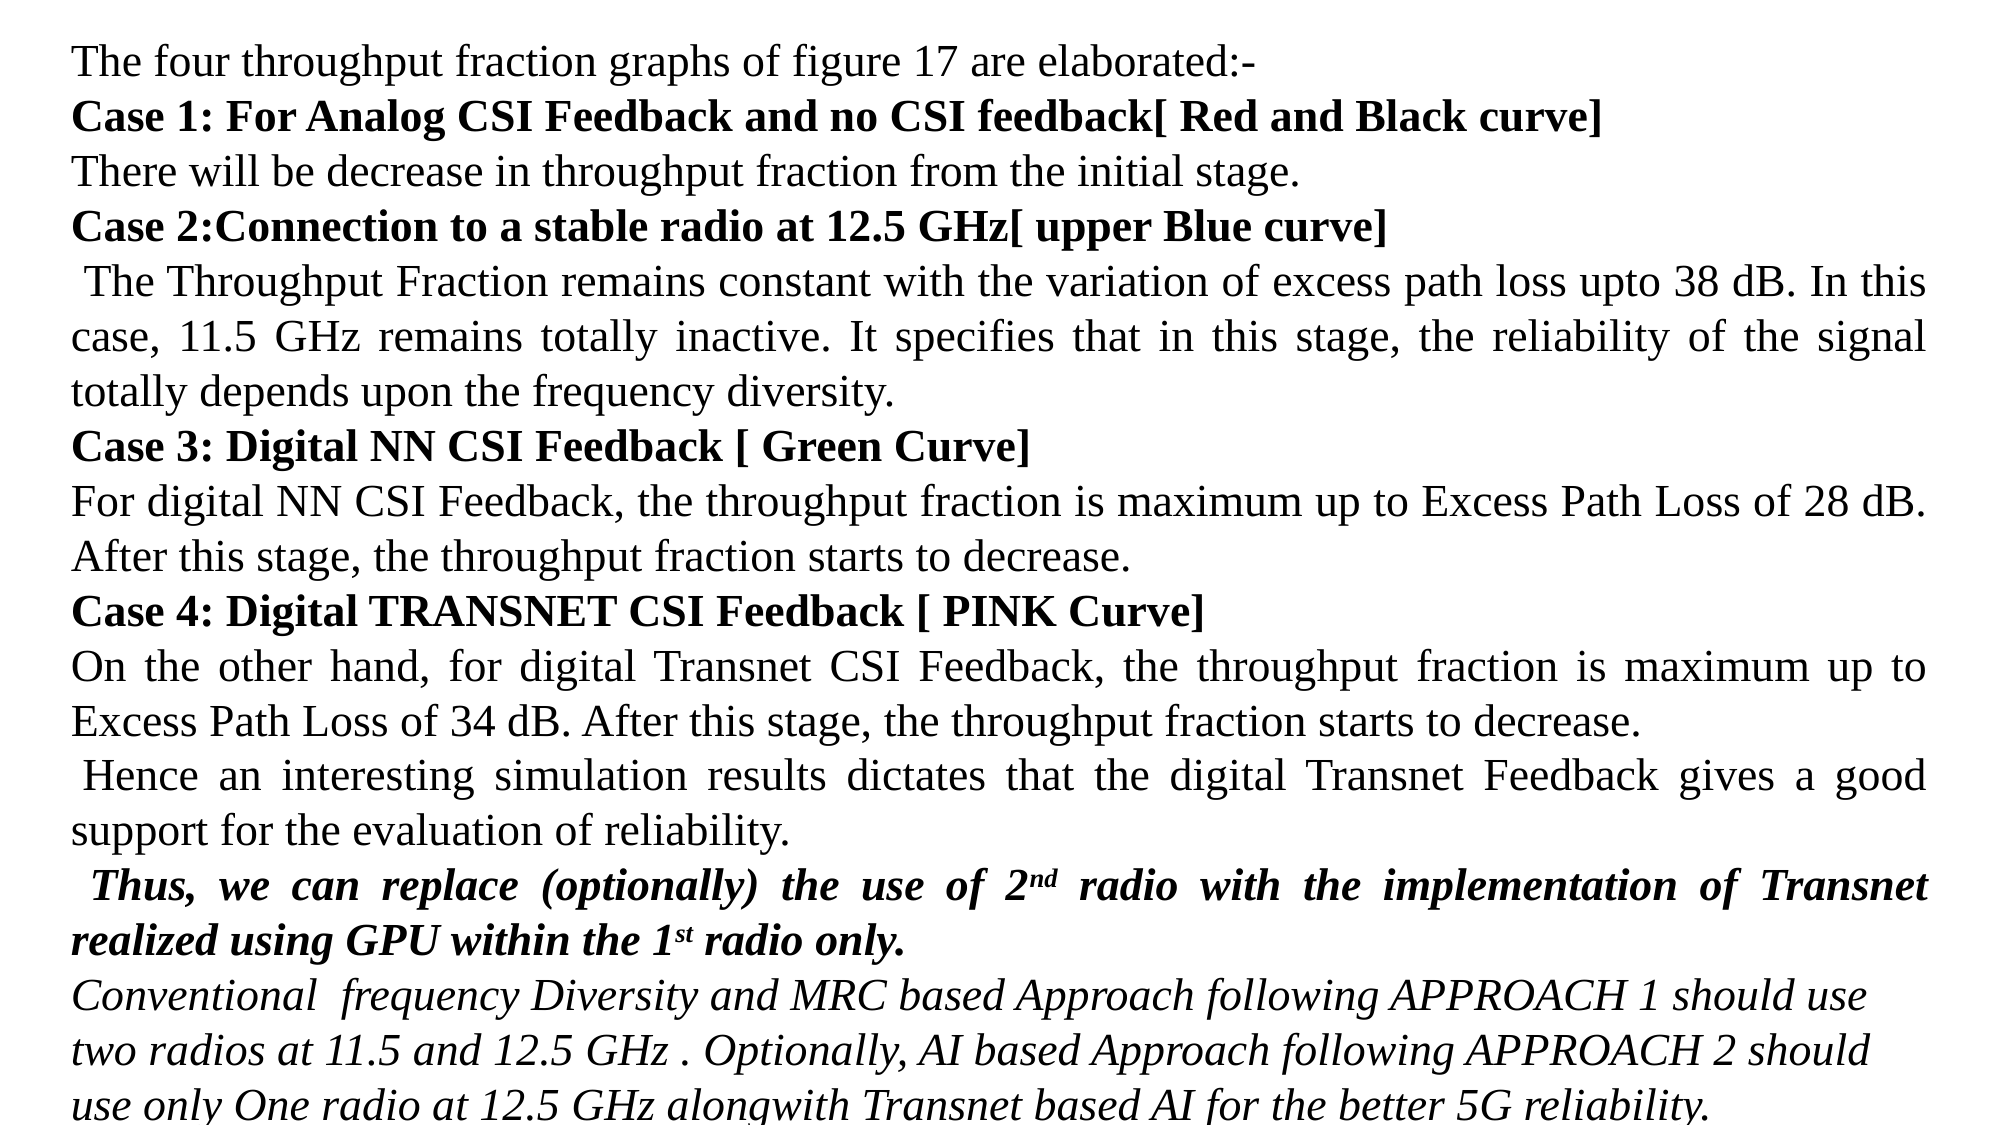

The four throughput fraction graphs of figure 17 are elaborated:-
Case 1: For Analog CSI Feedback and no CSI feedback[ Red and Black curve]
There will be decrease in throughput fraction from the initial stage.
Case 2:Connection to a stable radio at 12.5 GHz[ upper Blue curve]
 The Throughput Fraction remains constant with the variation of excess path loss upto 38 dB. In this case, 11.5 GHz remains totally inactive. It specifies that in this stage, the reliability of the signal totally depends upon the frequency diversity.
Case 3: Digital NN CSI Feedback [ Green Curve]
For digital NN CSI Feedback, the throughput fraction is maximum up to Excess Path Loss of 28 dB. After this stage, the throughput fraction starts to decrease.
Case 4: Digital TRANSNET CSI Feedback [ PINK Curve]
On the other hand, for digital Transnet CSI Feedback, the throughput fraction is maximum up to Excess Path Loss of 34 dB. After this stage, the throughput fraction starts to decrease.
 Hence an interesting simulation results dictates that the digital Transnet Feedback gives a good support for the evaluation of reliability.
Thus, we can replace (optionally) the use of 2nd radio with the implementation of Transnet realized using GPU within the 1st radio only.
Conventional  frequency Diversity and MRC based Approach following APPROACH 1 should use two radios at 11.5 and 12.5 GHz . Optionally, AI based Approach following APPROACH 2 should use only One radio at 12.5 GHz alongwith Transnet based AI for the better 5G reliability.